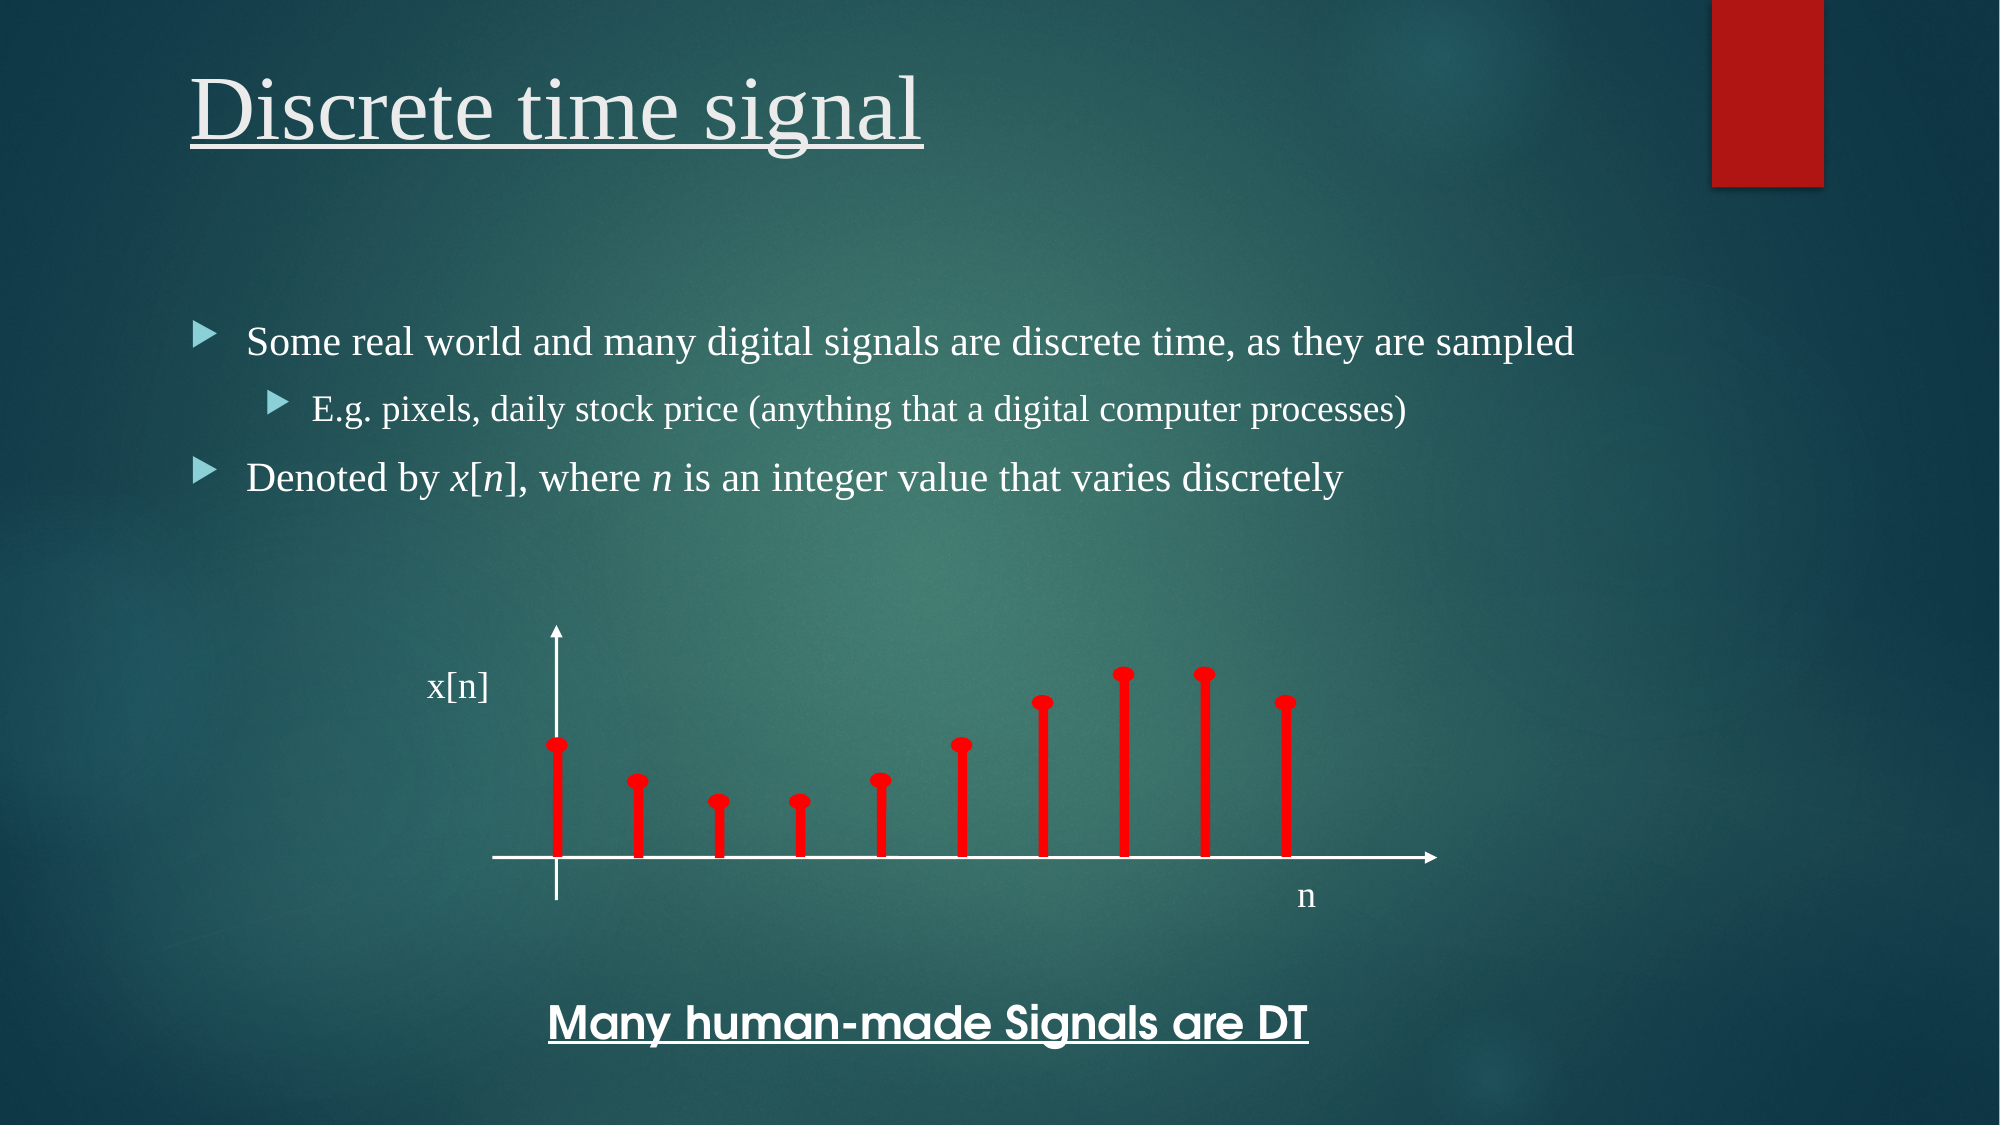

# Discrete time signal
Some real world and many digital signals are discrete time, as they are sampled
E.g. pixels, daily stock price (anything that a digital computer processes)
Denoted by x[n], where n is an integer value that varies discretely

x[n]

n
Many human-made Signals are DT